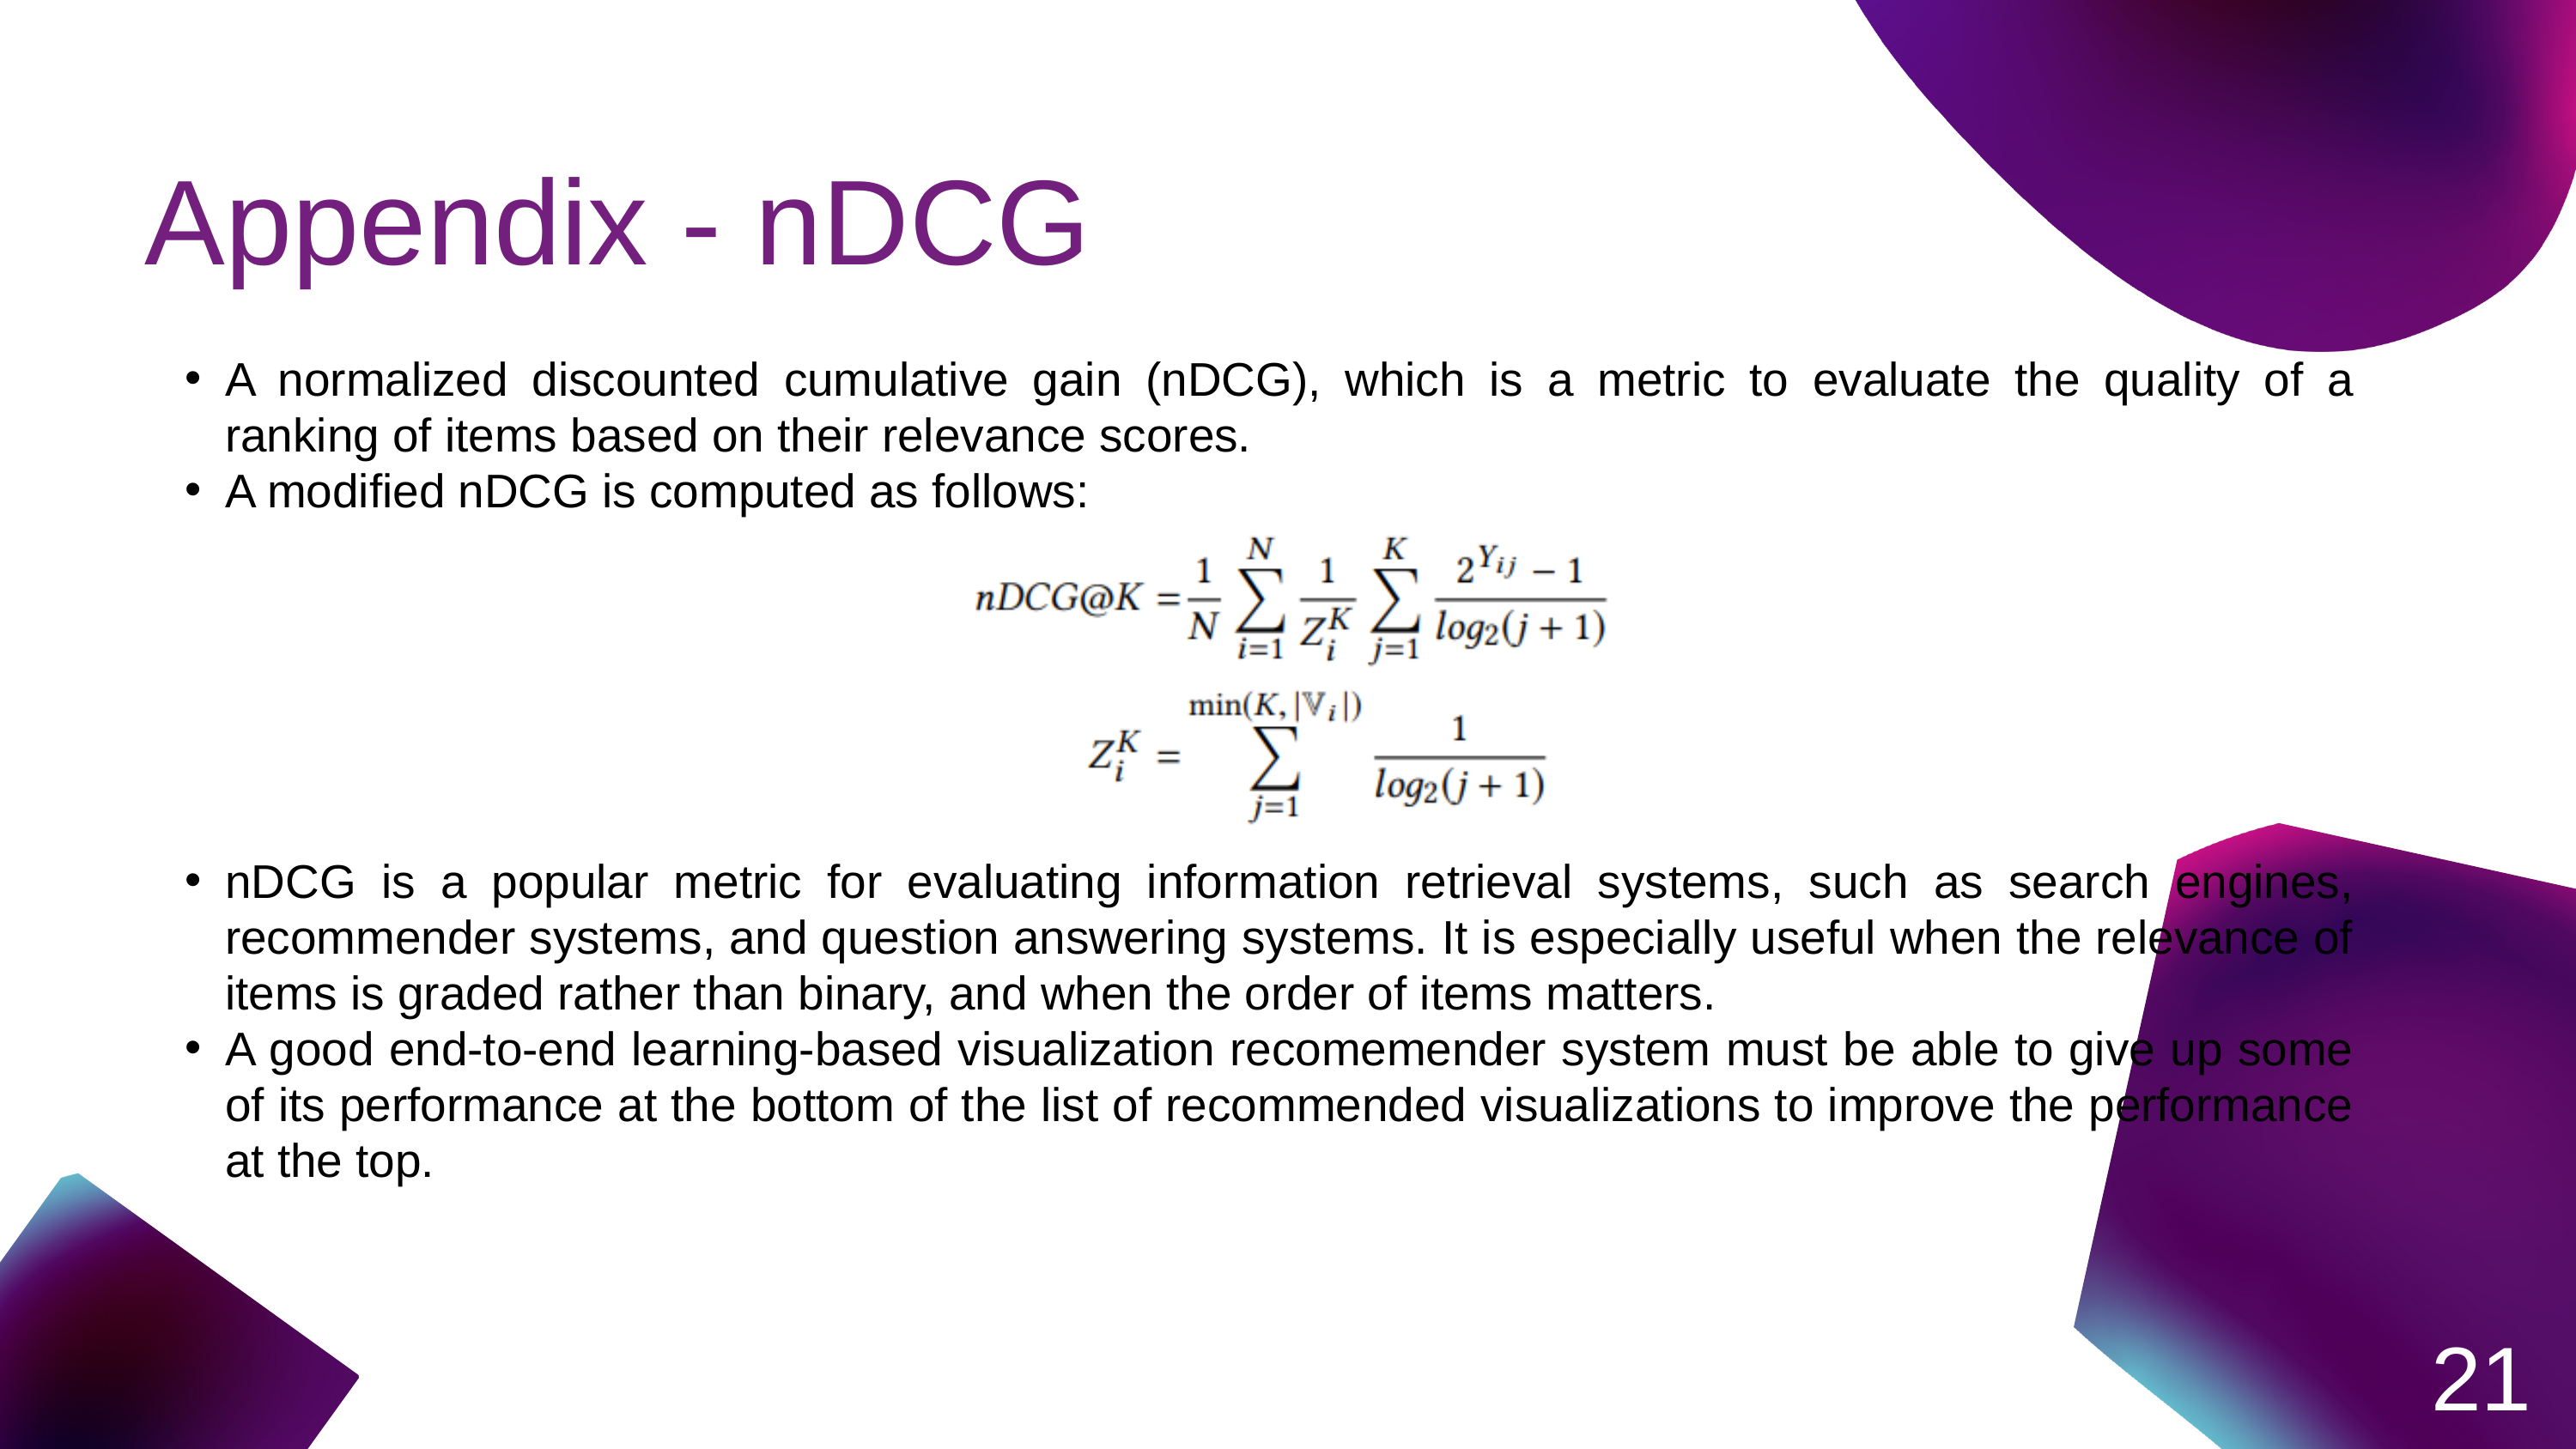

Appendix - nDCG
A normalized discounted cumulative gain (nDCG), which is a metric to evaluate the quality of a ranking of items based on their relevance scores.
A modified nDCG is computed as follows:

nDCG is a popular metric for evaluating information retrieval systems, such as search engines, recommender systems, and question answering systems. It is especially useful when the relevance of items is graded rather than binary, and when the order of items matters.
A good end-to-end learning-based visualization recomemender system must be able to give up some of its performance at the bottom of the list of recommended visualizations to improve the performance at the top.

21